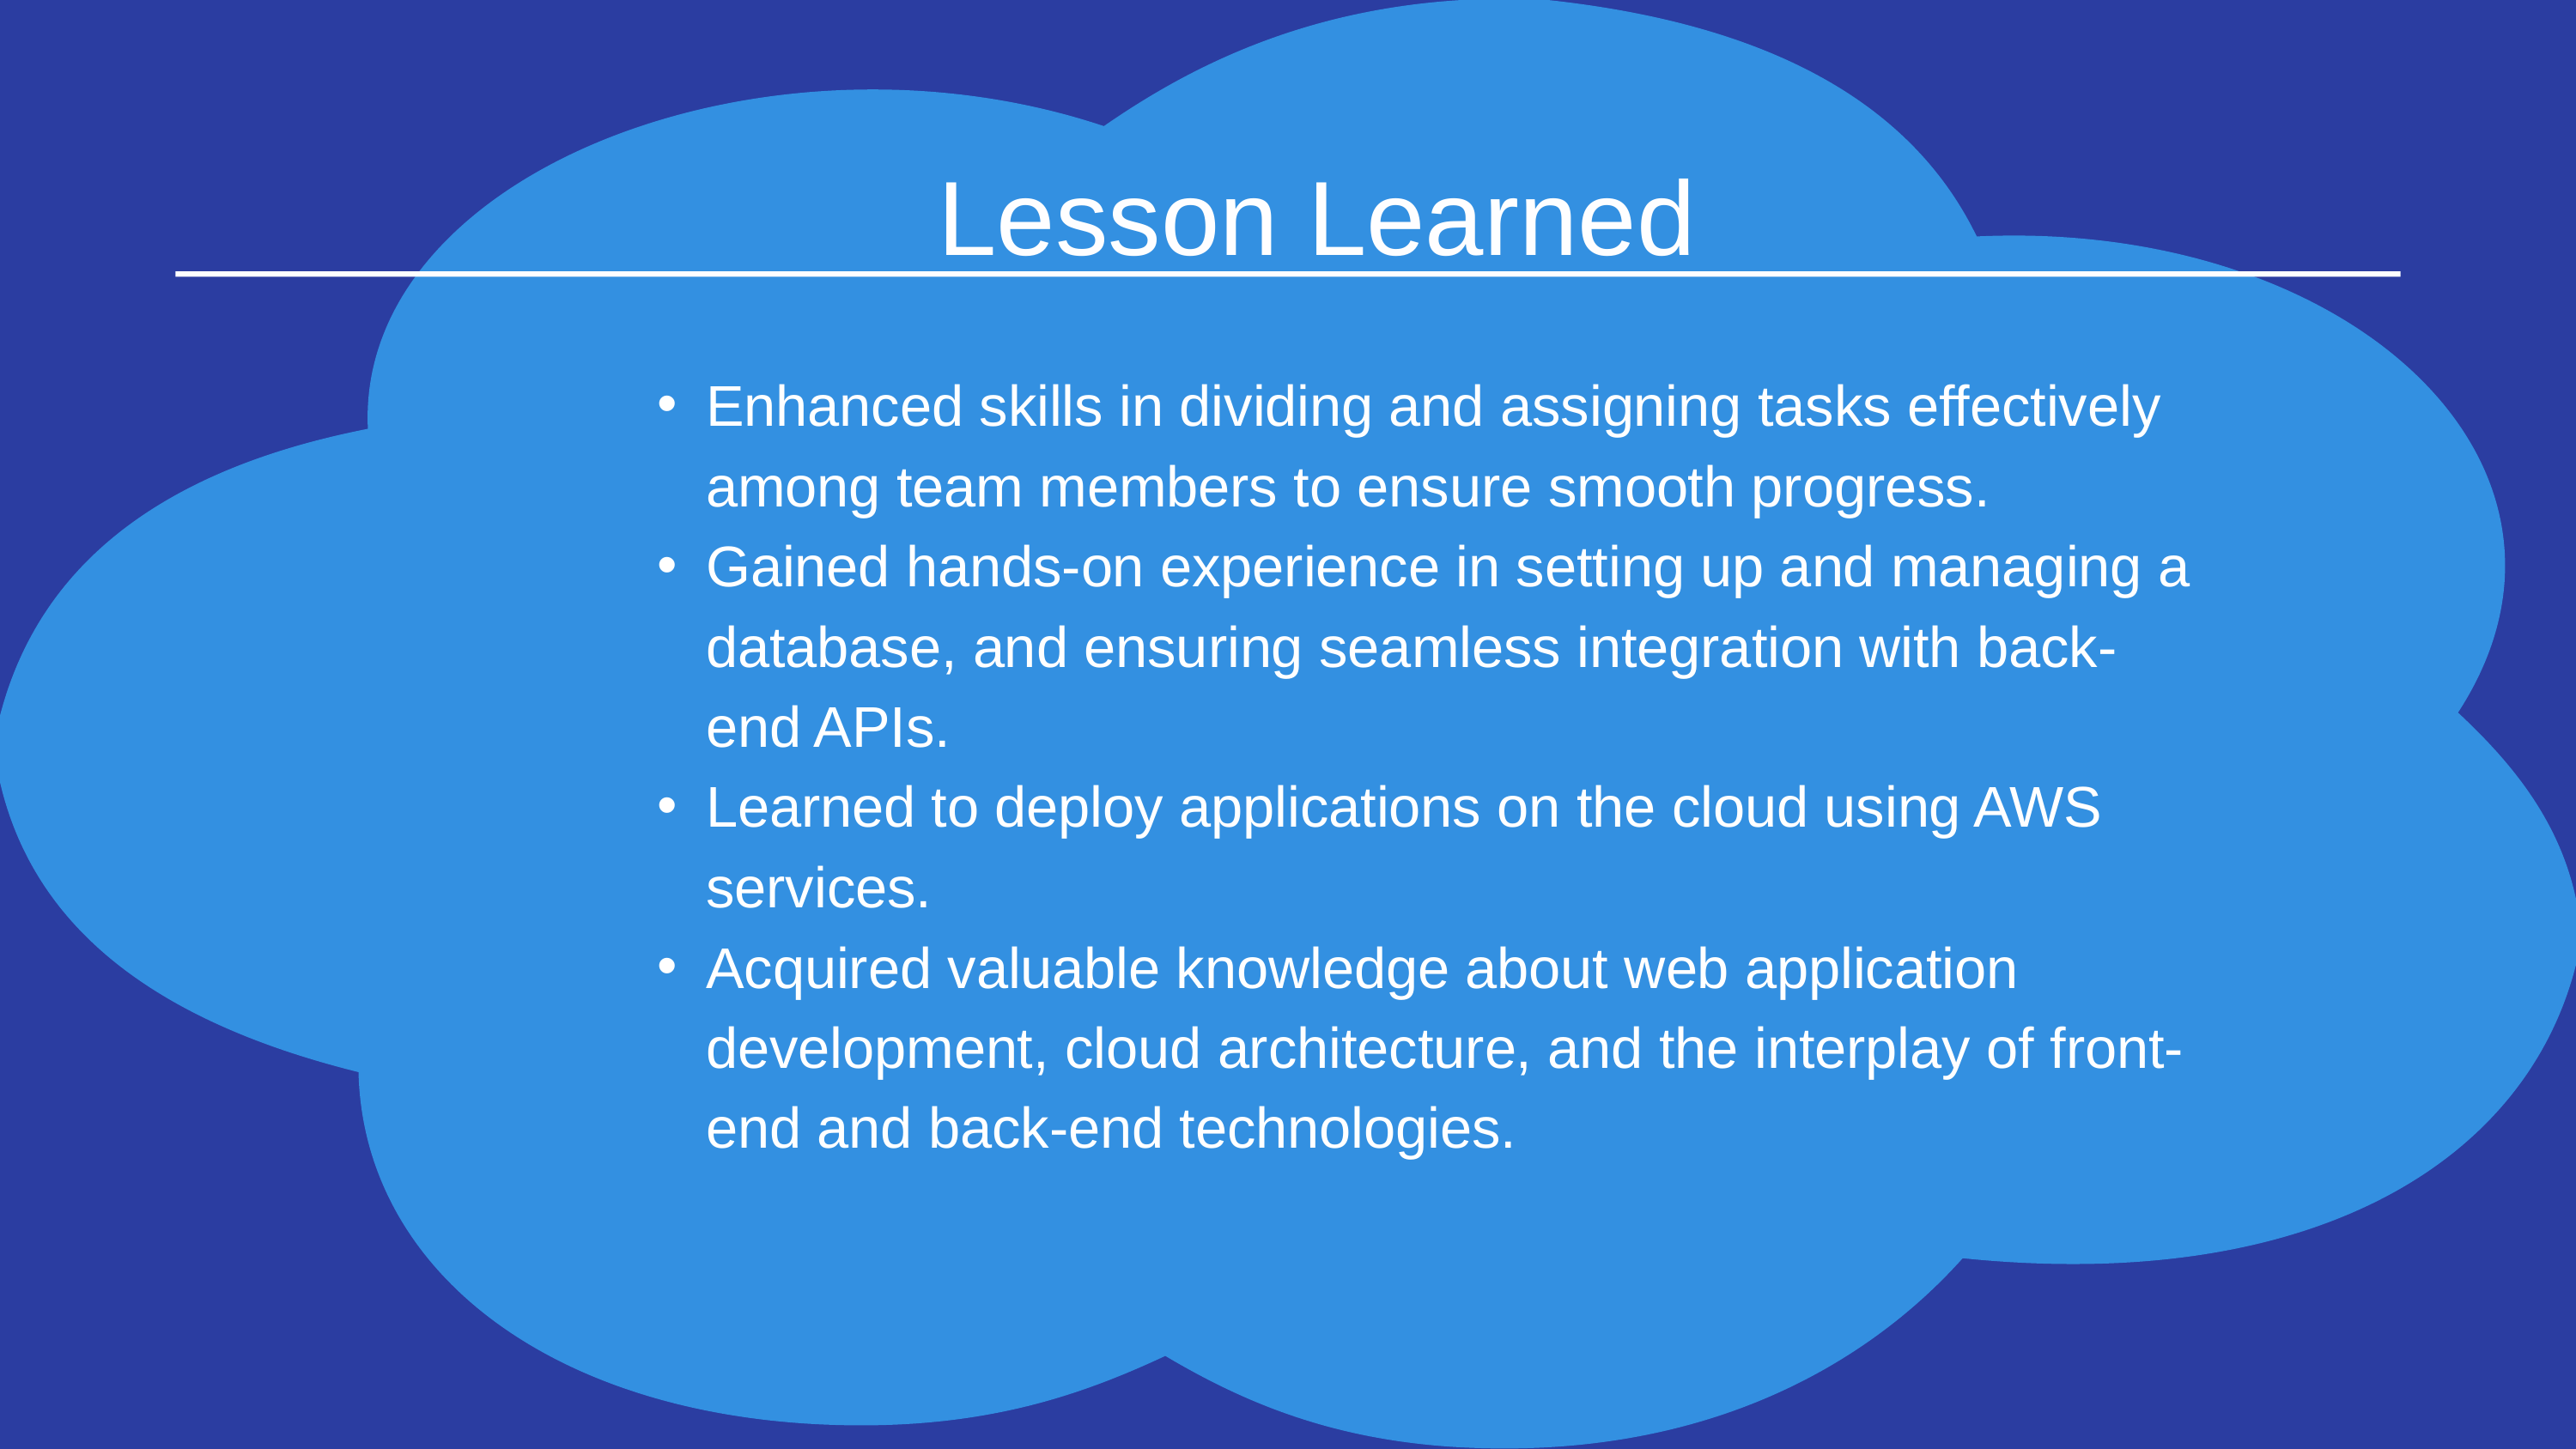

Lesson Learned

Enhanced skills in dividing and assigning tasks effectively among team members to ensure smooth progress.
Gained hands-on experience in setting up and managing a database, and ensuring seamless integration with back-end APIs.
Learned to deploy applications on the cloud using AWS services.
Acquired valuable knowledge about web application development, cloud architecture, and the interplay of front-end and back-end technologies.